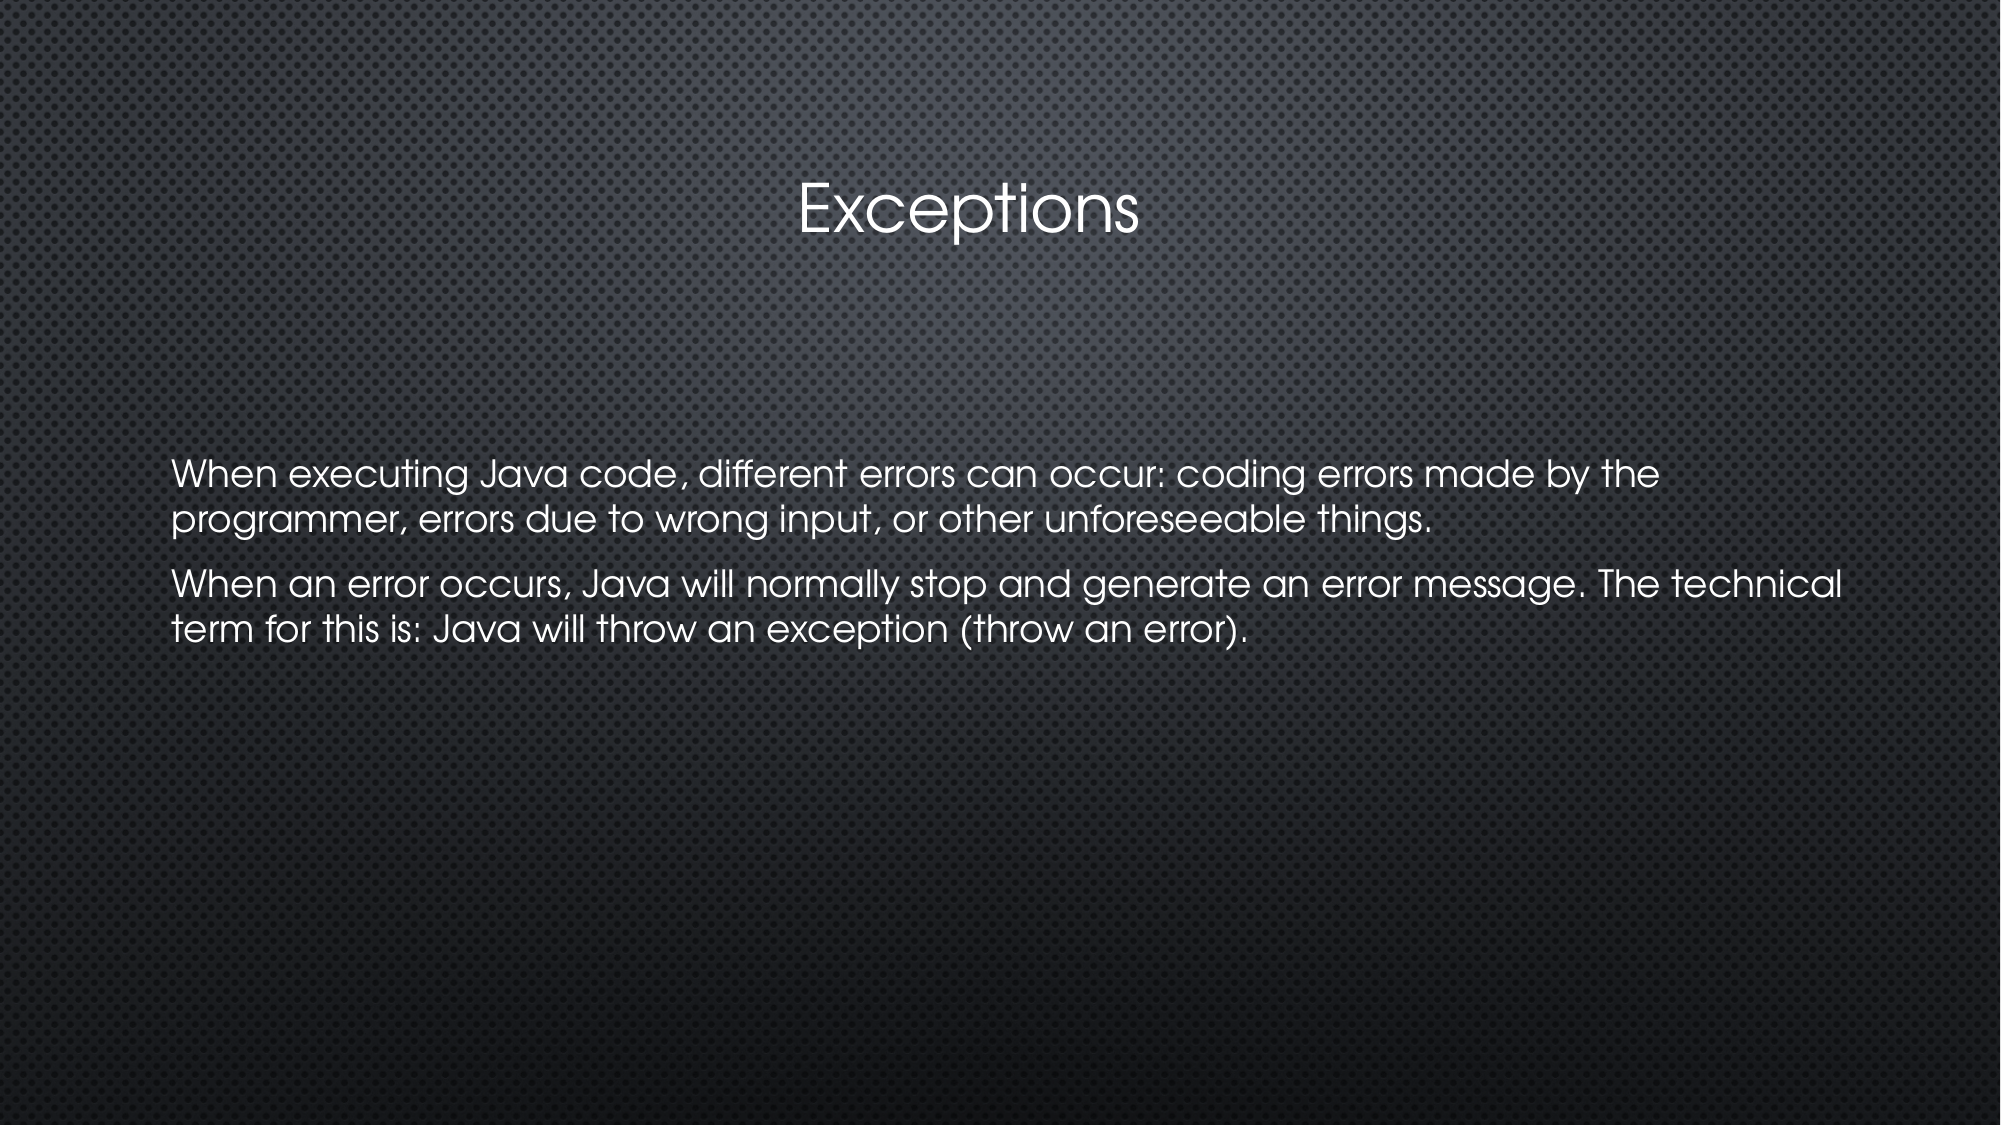

# Exceptions
When executing Java code, different errors can occur: coding errors made by the programmer, errors due to wrong input, or other unforeseeable things.
When an error occurs, Java will normally stop and generate an error message. The technical term for this is: Java will throw an exception (throw an error).